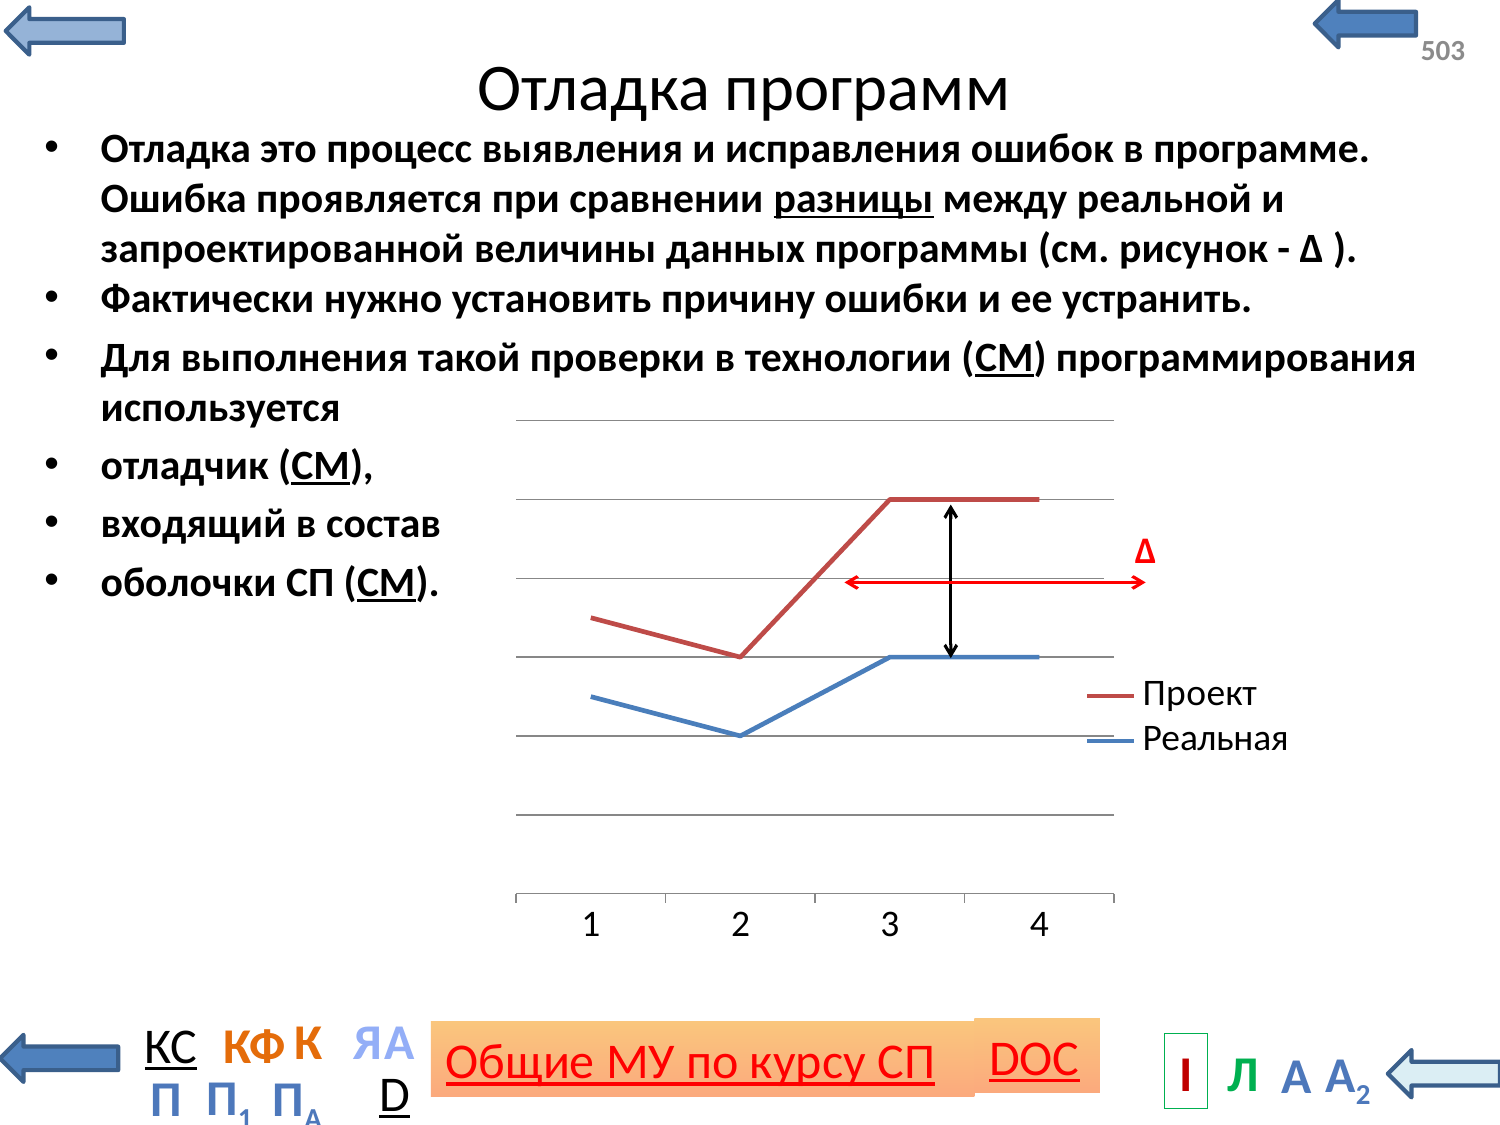

503
# Отладка программ
Отладка это процесс выявления и исправления ошибок в программе.  Ошибка проявляется при сравнении разницы между реальной и запроектированной величины данных программы (см. рисунок - ∆ ).
Фактически нужно установить причину ошибки и ее устранить.
Для выполнения такой проверки в технологии (СМ) программирования используется
отладчик (СМ),
входящий в состав
оболочки СП (СМ).

### Chart

| Category | Реальная | Проект |
|---|---|---|
| 1 | 2.5 | 1.0 |
| 2 | 2.0 | 1.0 |
| 3 | 3.0 | 2.0 |
| 4 | 3.0 | 2.0 |
∆